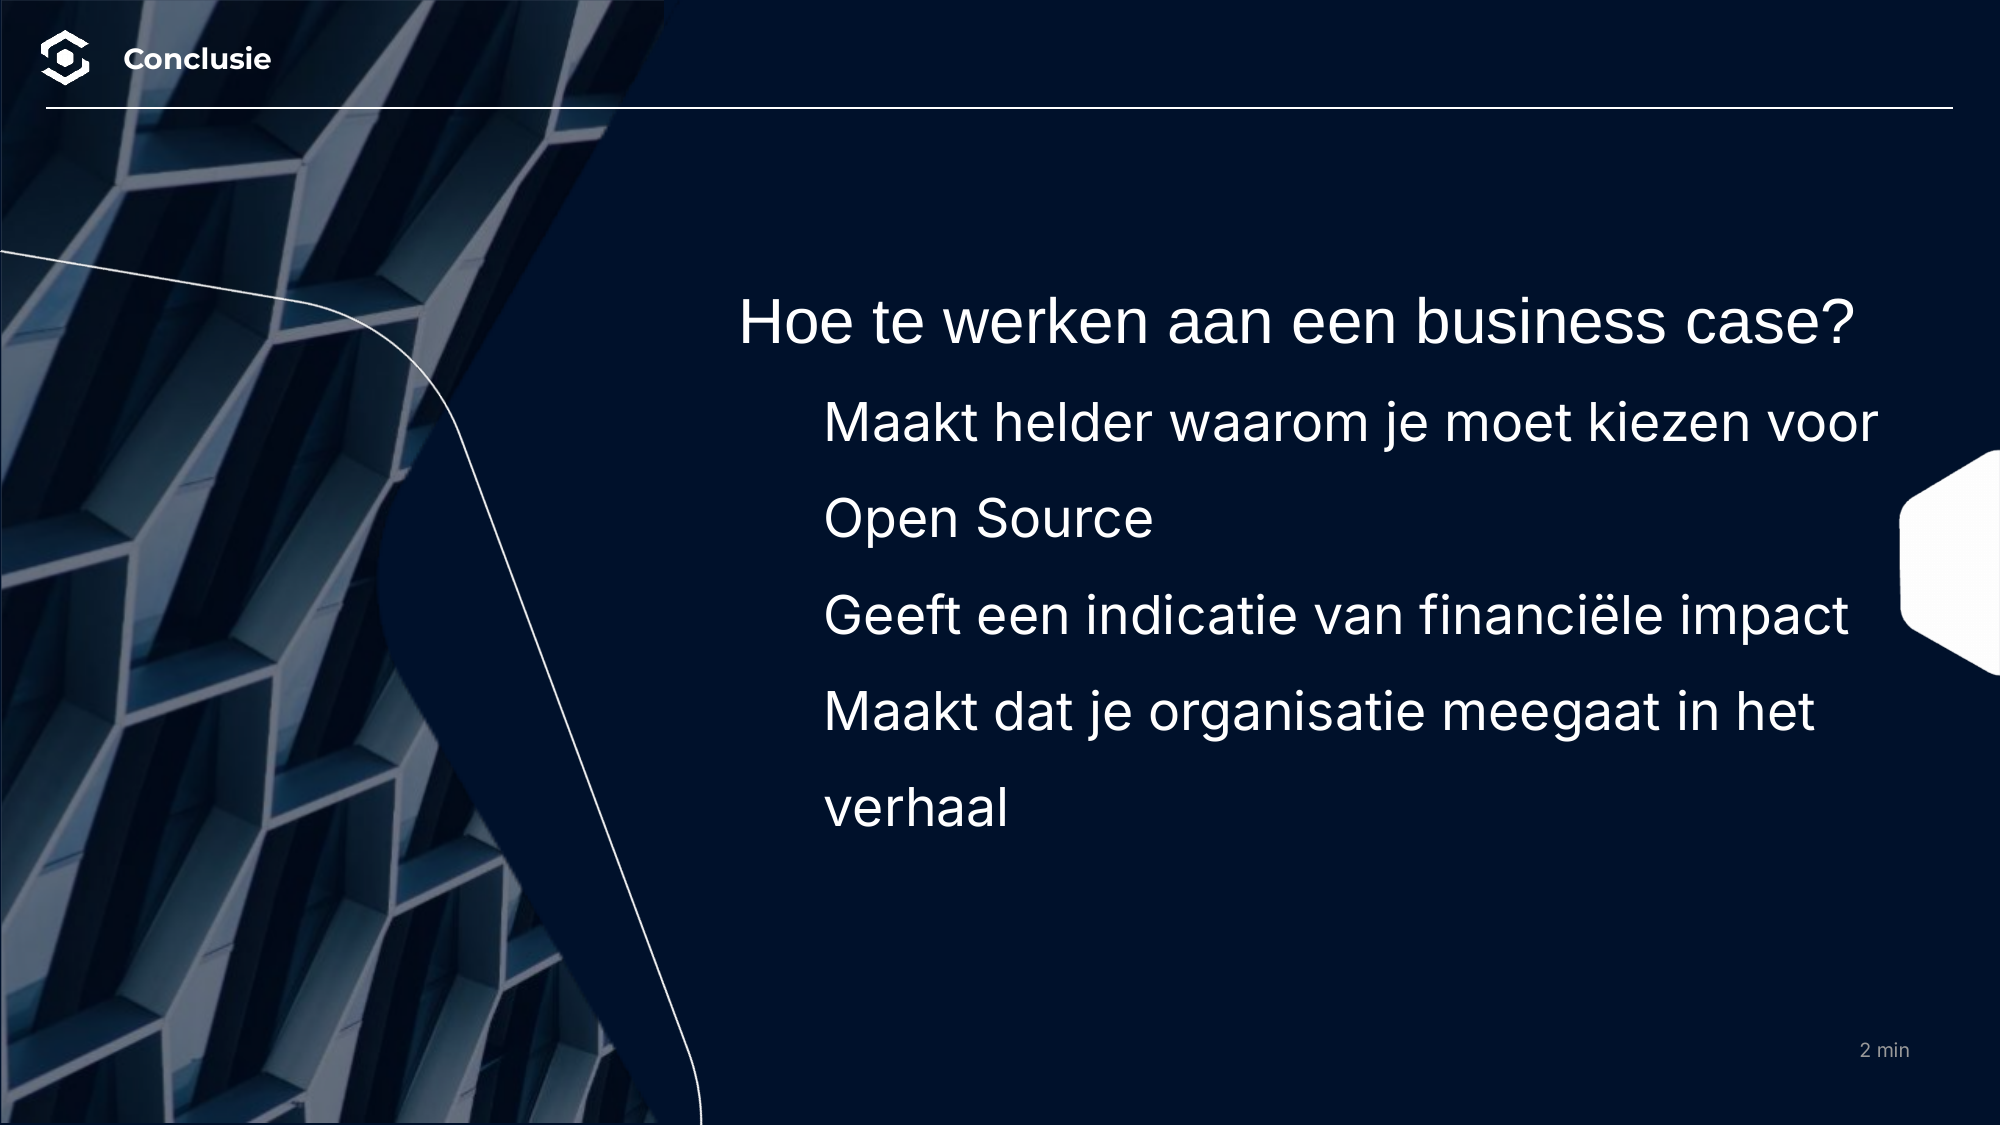

# Conclusie
Hoe te werken aan een business case?
Maakt helder waarom je moet kiezen voor Open Source
Geeft een indicatie van financiële impact
Maakt dat je organisatie meegaat in het verhaal

2 min